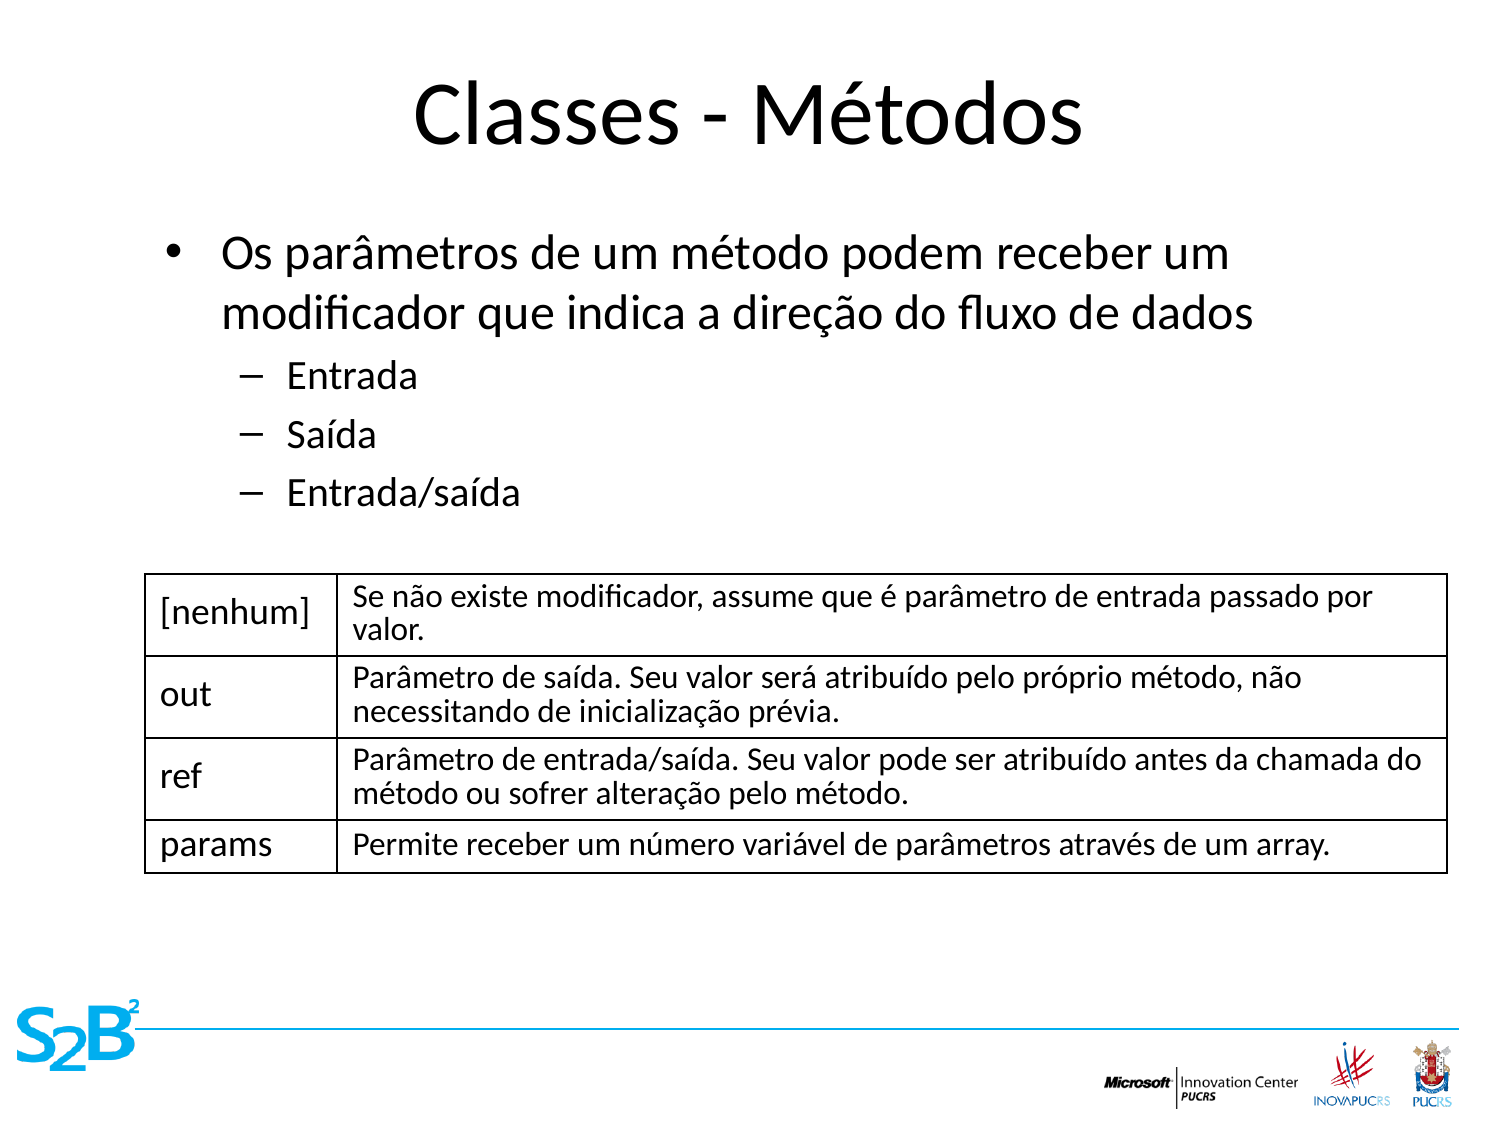

# Classes - Métodos
Os parâmetros de um método podem receber um modificador que indica a direção do fluxo de dados
Entrada
Saída
Entrada/saída
| [nenhum] | Se não existe modificador, assume que é parâmetro de entrada passado por valor. |
| --- | --- |
| out | Parâmetro de saída. Seu valor será atribuído pelo próprio método, não necessitando de inicialização prévia. |
| ref | Parâmetro de entrada/saída. Seu valor pode ser atribuído antes da chamada do método ou sofrer alteração pelo método. |
| params | Permite receber um número variável de parâmetros através de um array. |